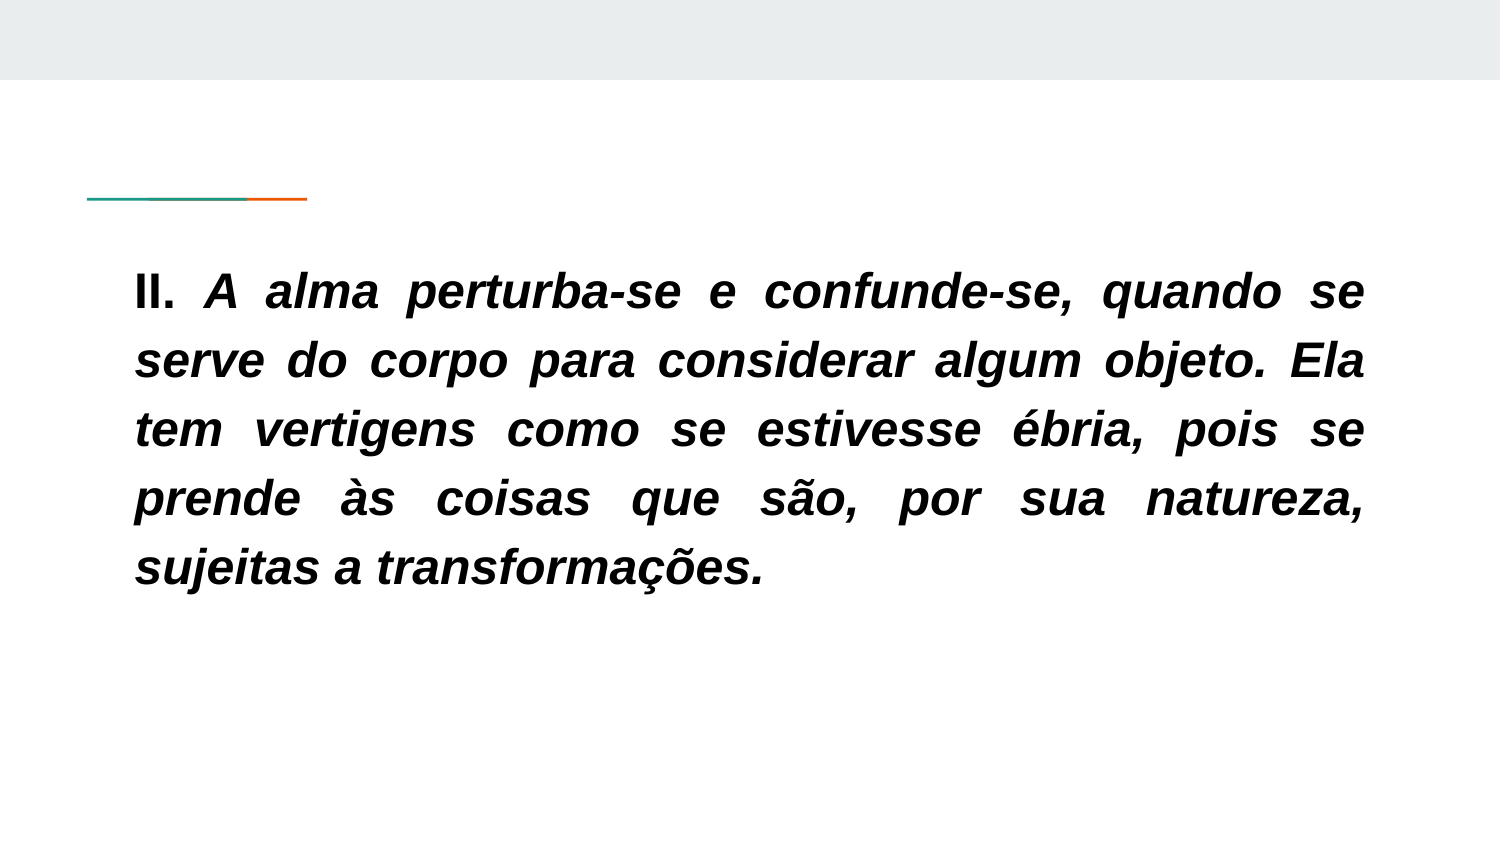

II. A alma perturba-se e confunde-se, quando se serve do corpo para considerar algum objeto. Ela tem vertigens como se estivesse ébria, pois se prende às coisas que são, por sua natureza, sujeitas a transformações.